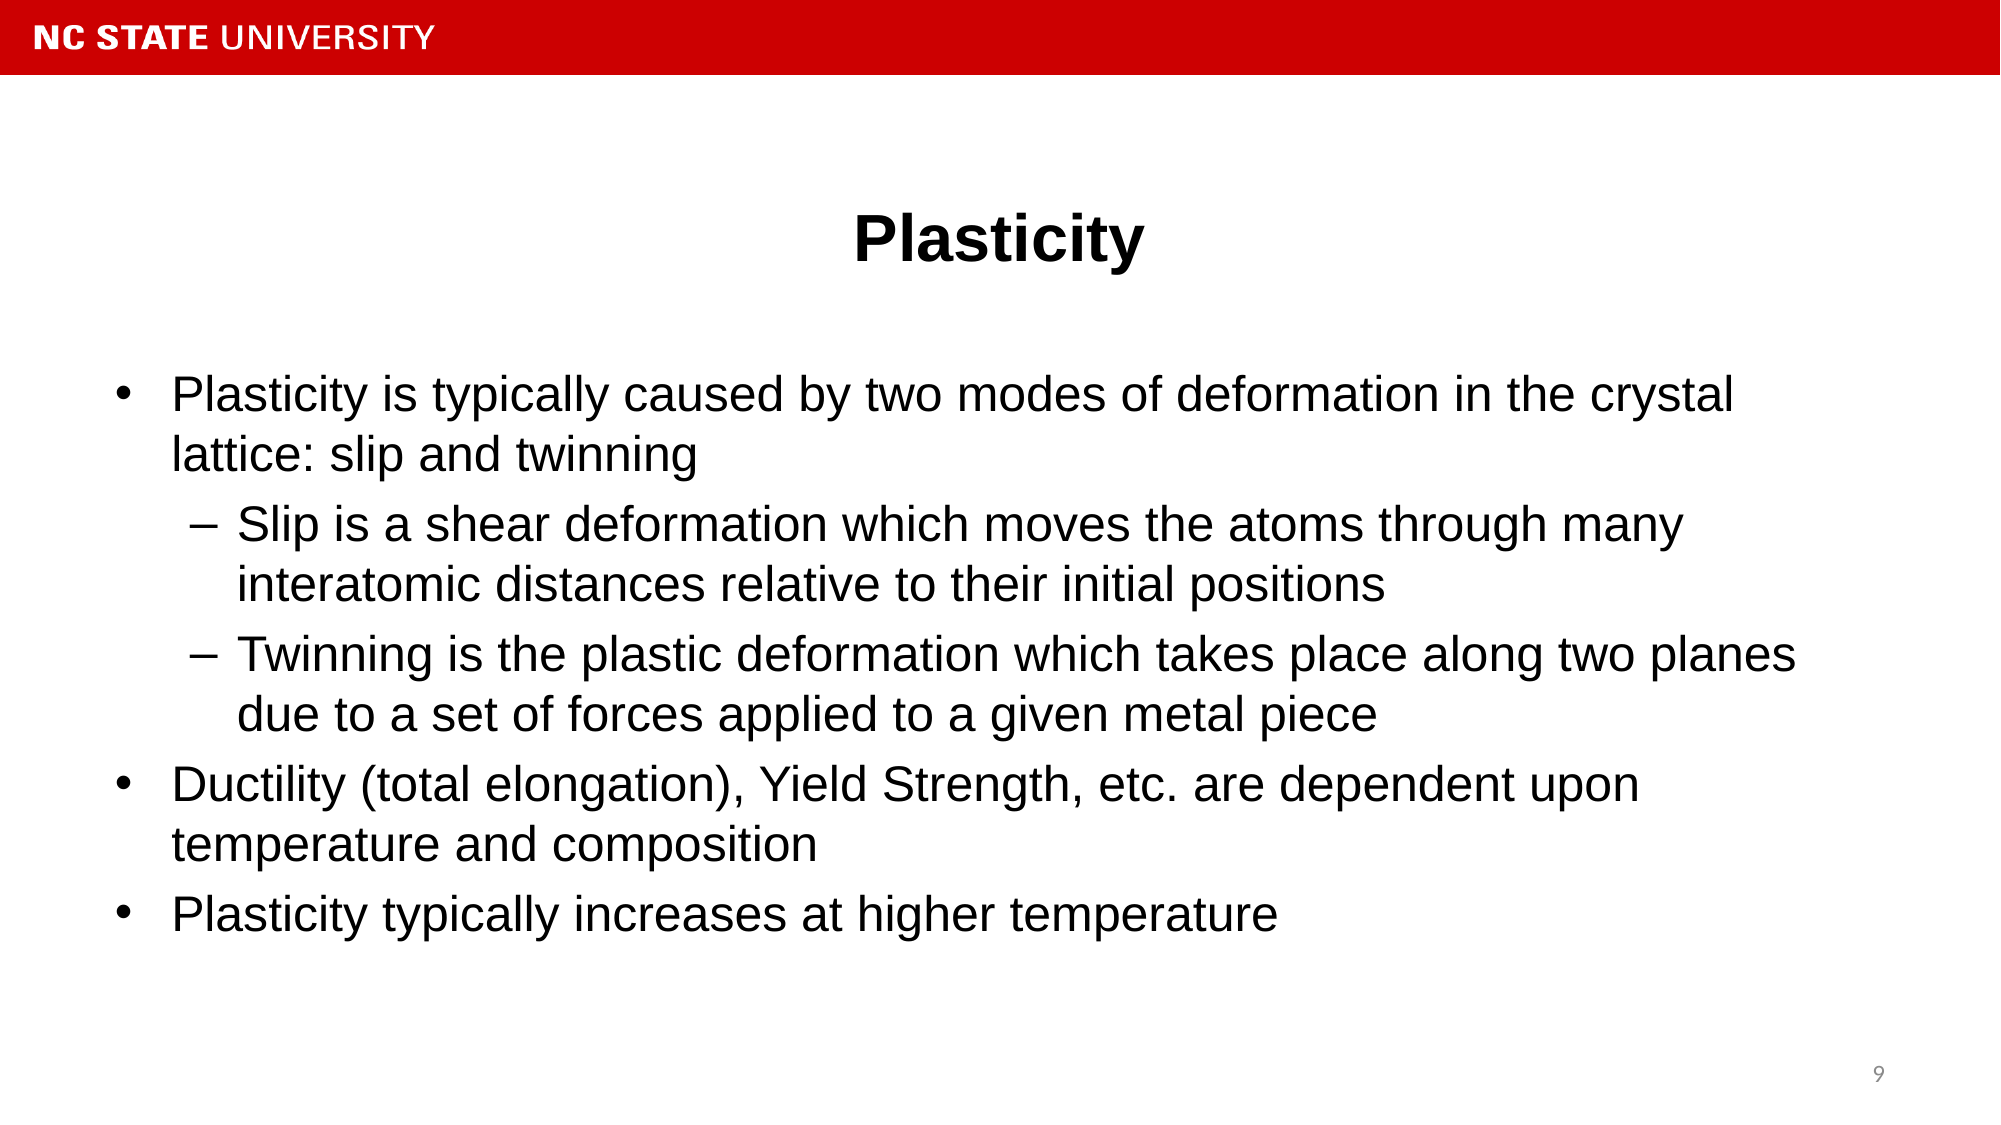

# Plasticity
Plasticity is typically caused by two modes of deformation in the crystal lattice: slip and twinning
Slip is a shear deformation which moves the atoms through many interatomic distances relative to their initial positions
Twinning is the plastic deformation which takes place along two planes due to a set of forces applied to a given metal piece
Ductility (total elongation), Yield Strength, etc. are dependent upon temperature and composition
Plasticity typically increases at higher temperature
9